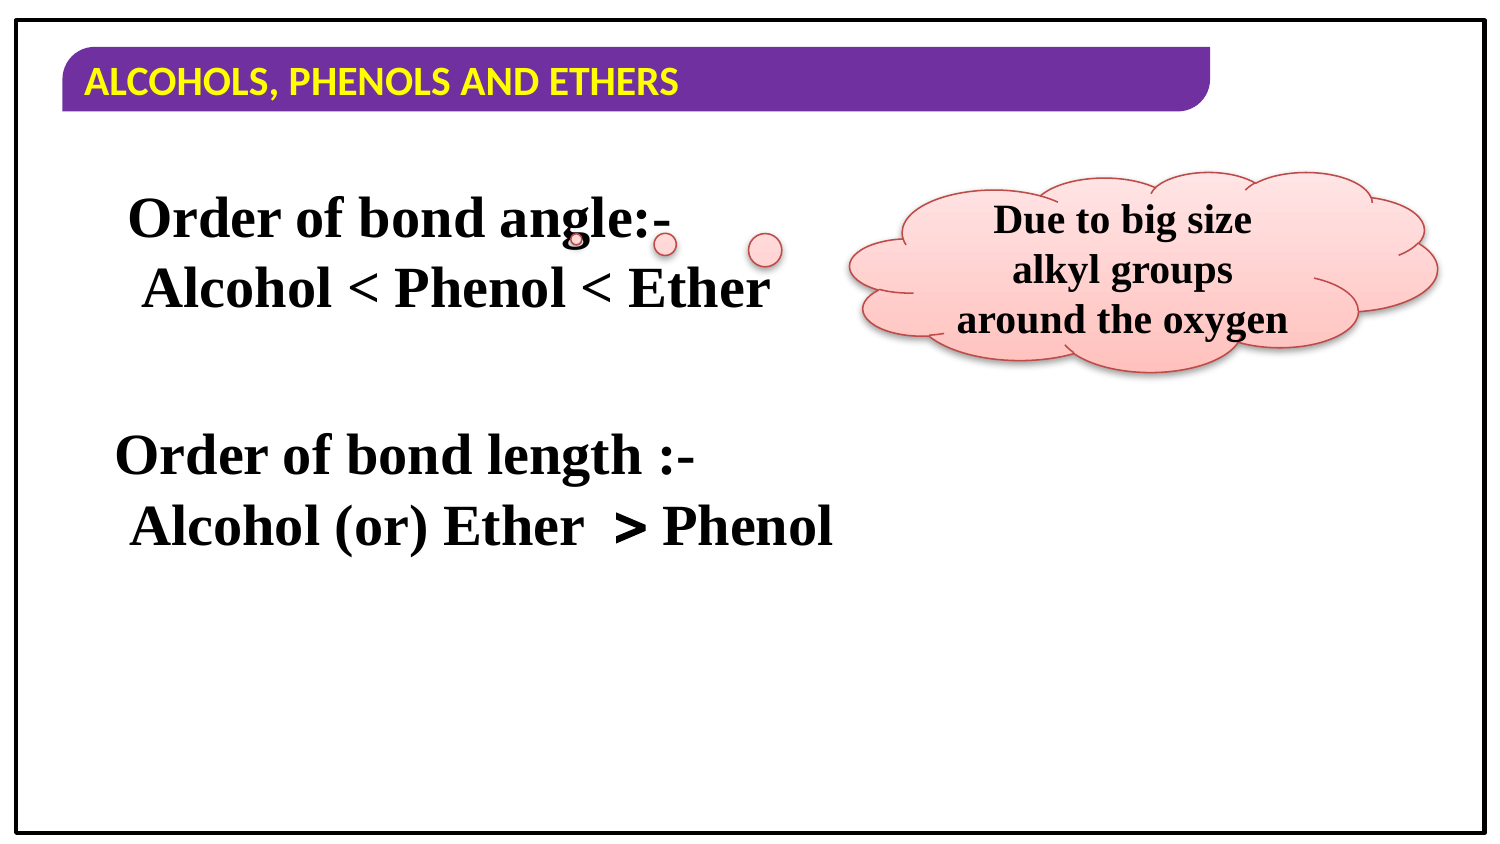

Order of bond angle:-
 Alcohol < Phenol < Ether
Due to big size alkyl groups around the oxygen
Order of bond length :-
 Alcohol (or) Ether  > Phenol